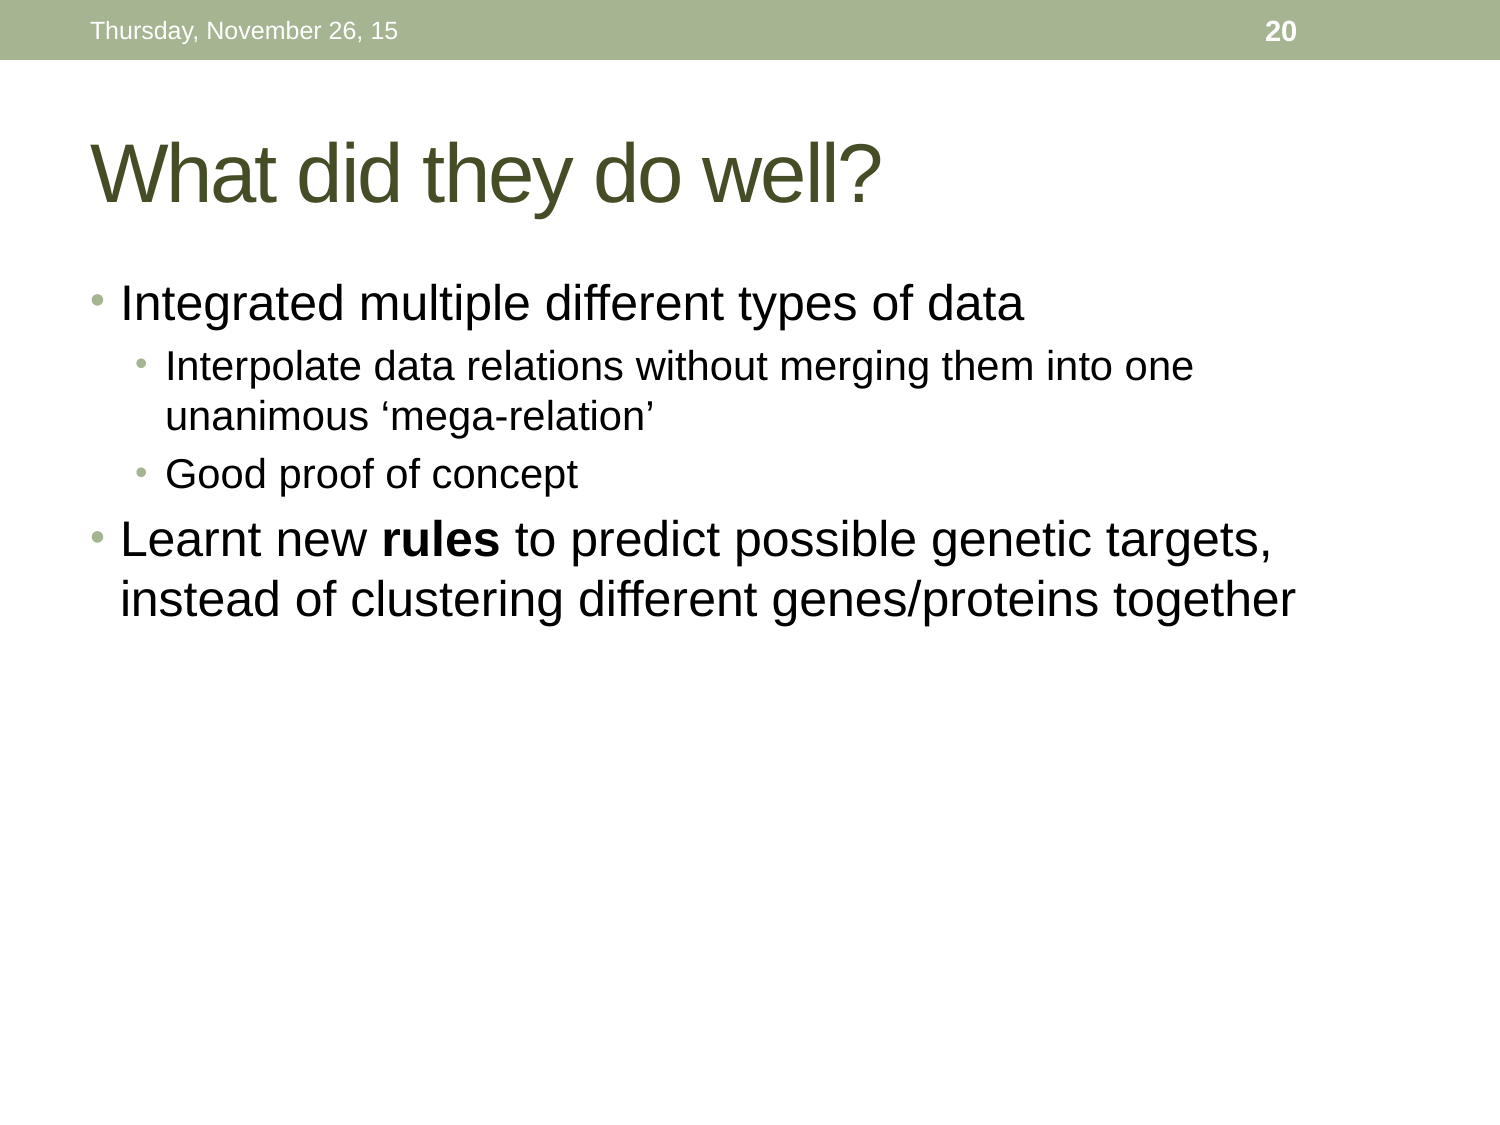

Thursday, November 26, 15
20
# What did they do well?
Integrated multiple different types of data
Interpolate data relations without merging them into one unanimous ‘mega-relation’
Good proof of concept
Learnt new rules to predict possible genetic targets, instead of clustering different genes/proteins together